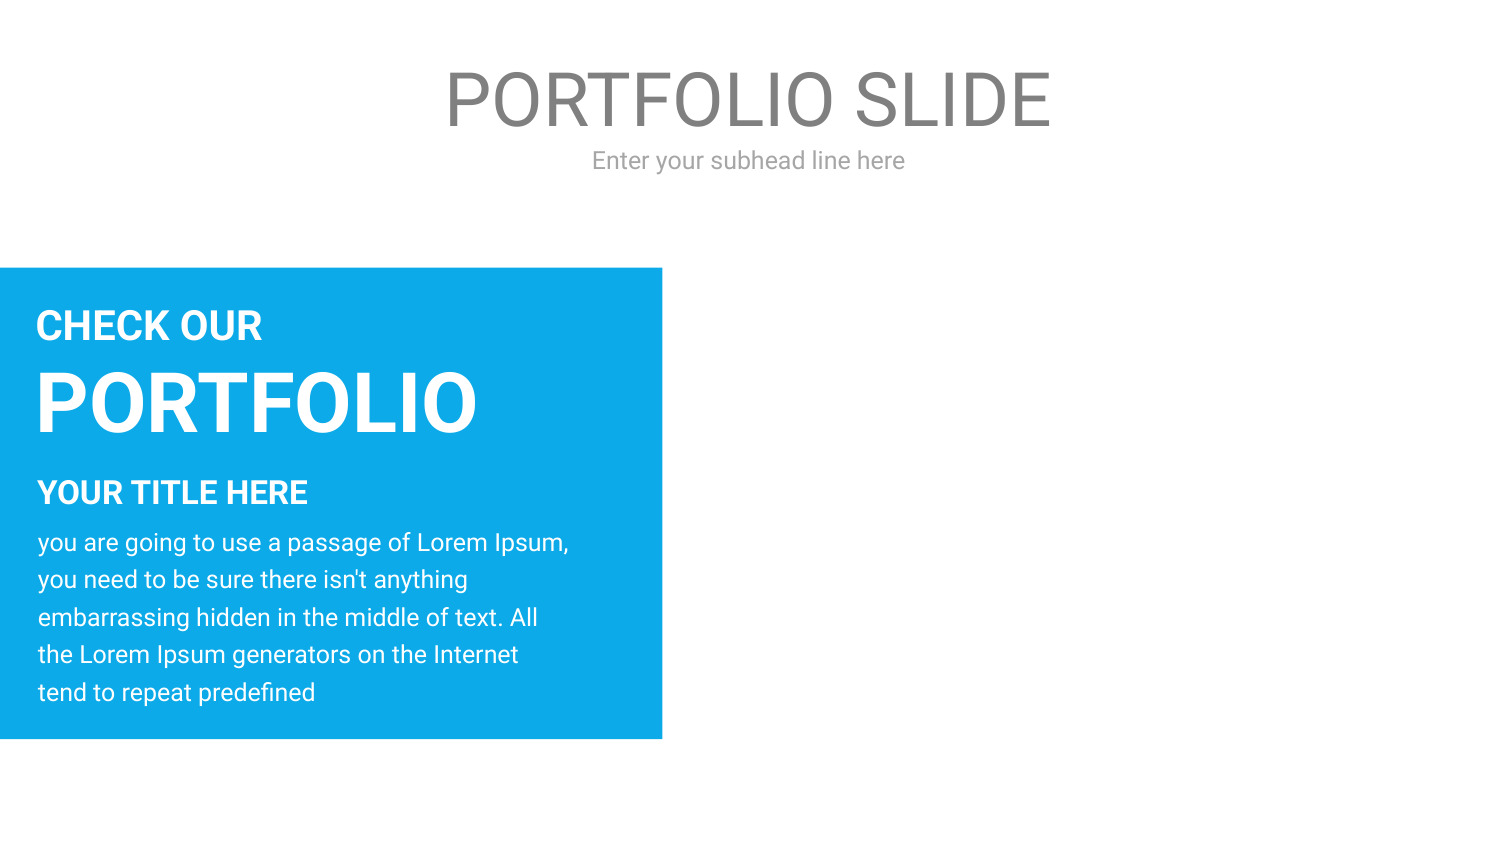

# PORTFOLIO SLIDE
Enter your subhead line here

CHECK OUR PORTFOLIO
YOUR TITLE HERE
you are going to use a passage of Lorem Ipsum, you need to be sure there isn't anything embarrassing hidden in the middle of text. All the Lorem Ipsum generators on the Internet tend to repeat predefined